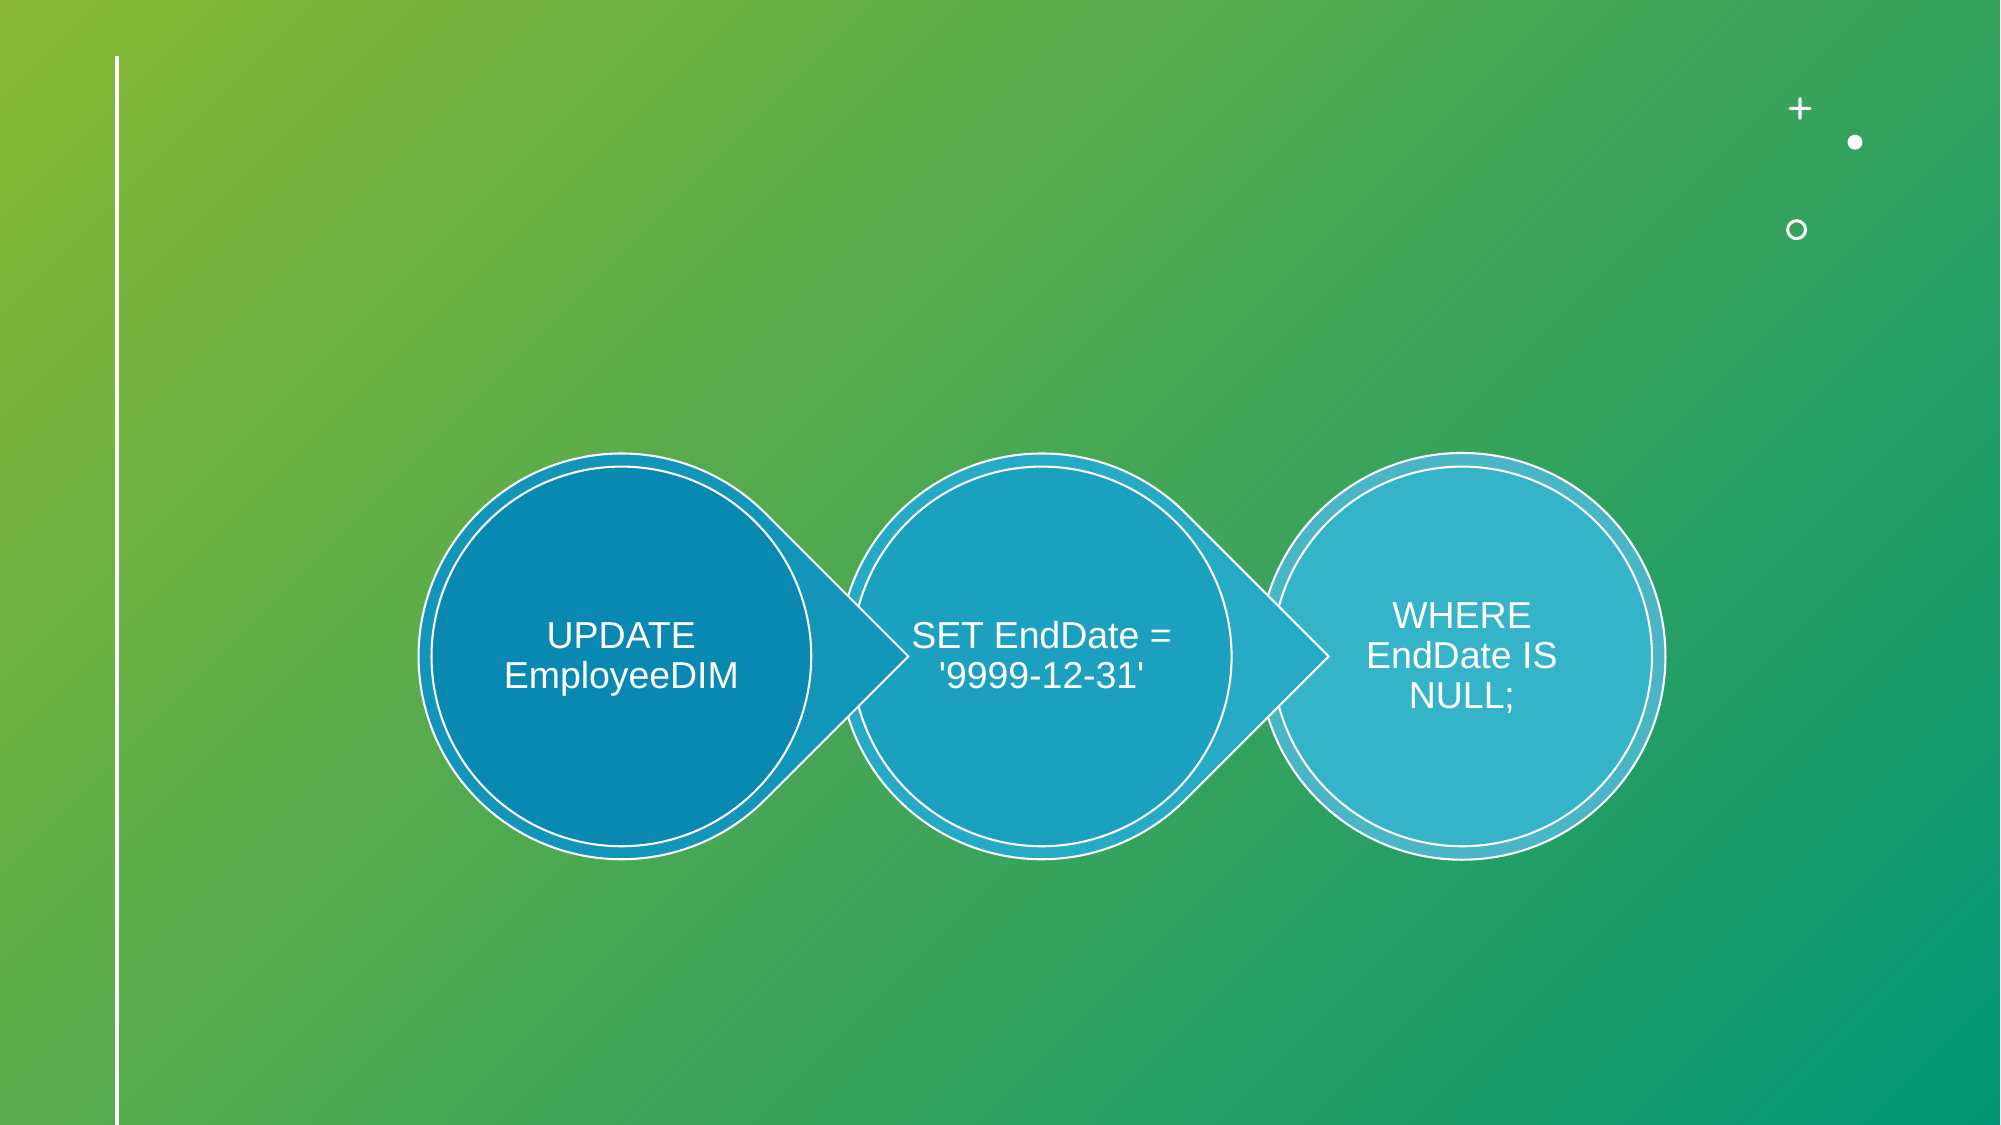

WHERE EndDate IS NULL;
SET EndDate = '9999-12-31'
UPDATE EmployeeDIM